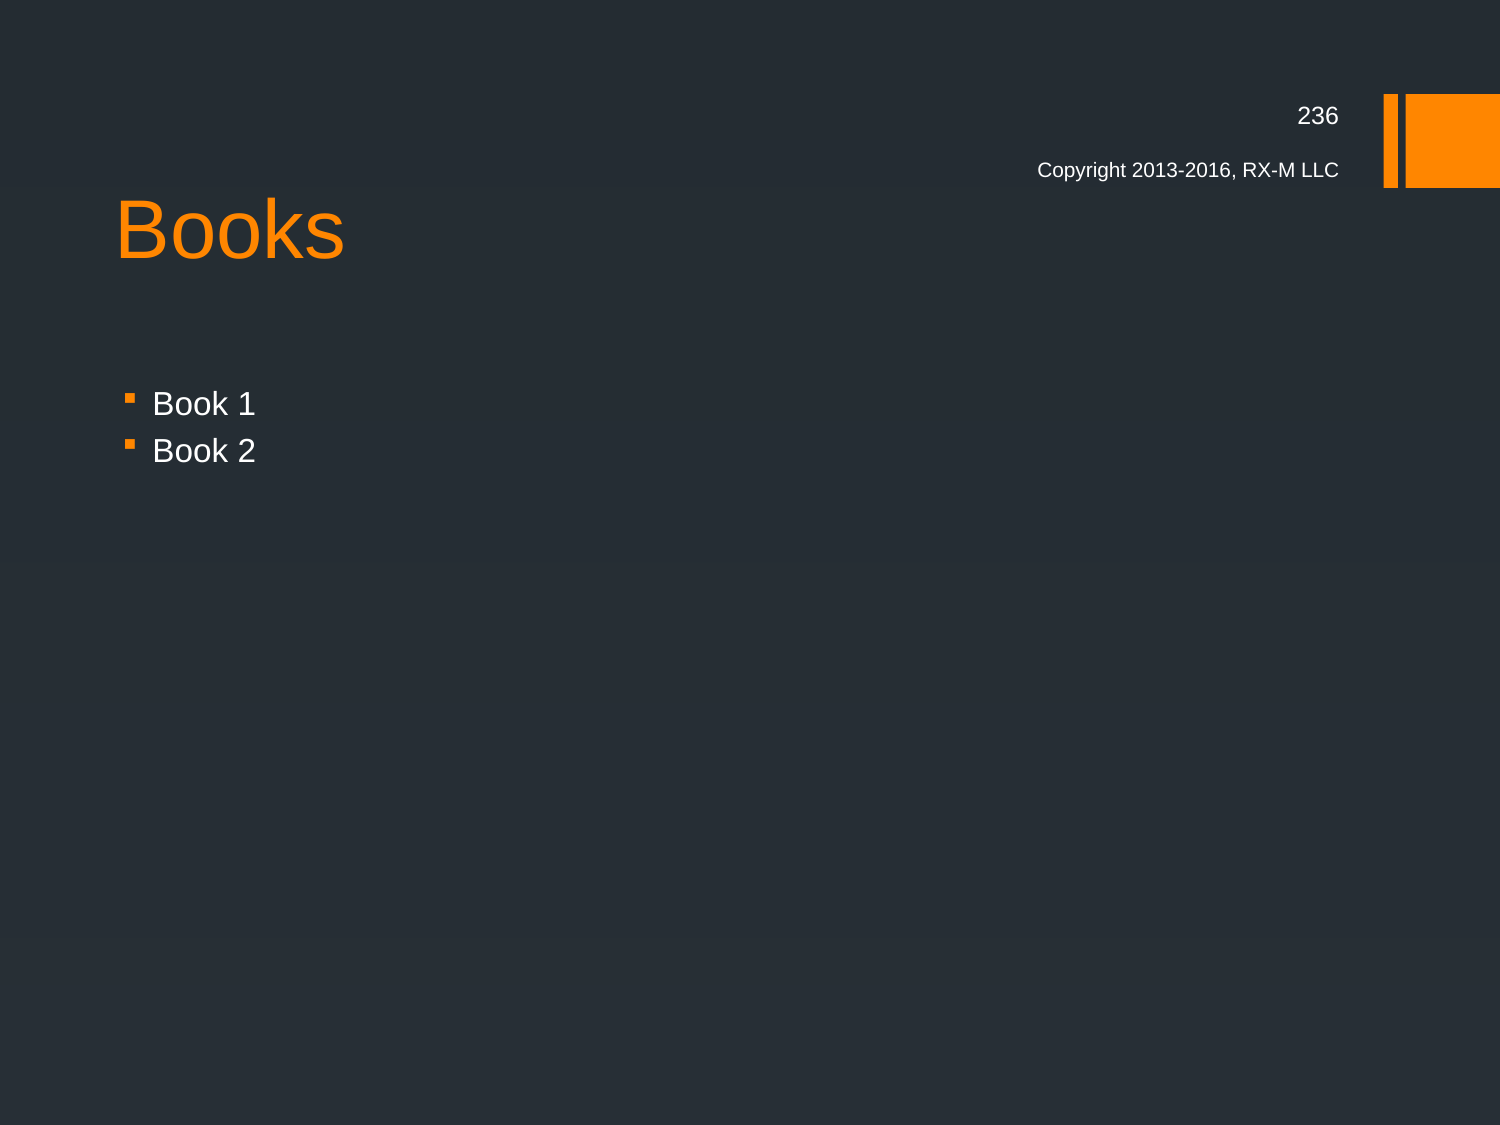

236
Copyright 2013-2016, RX-M LLC
# Books
Book 1
Book 2